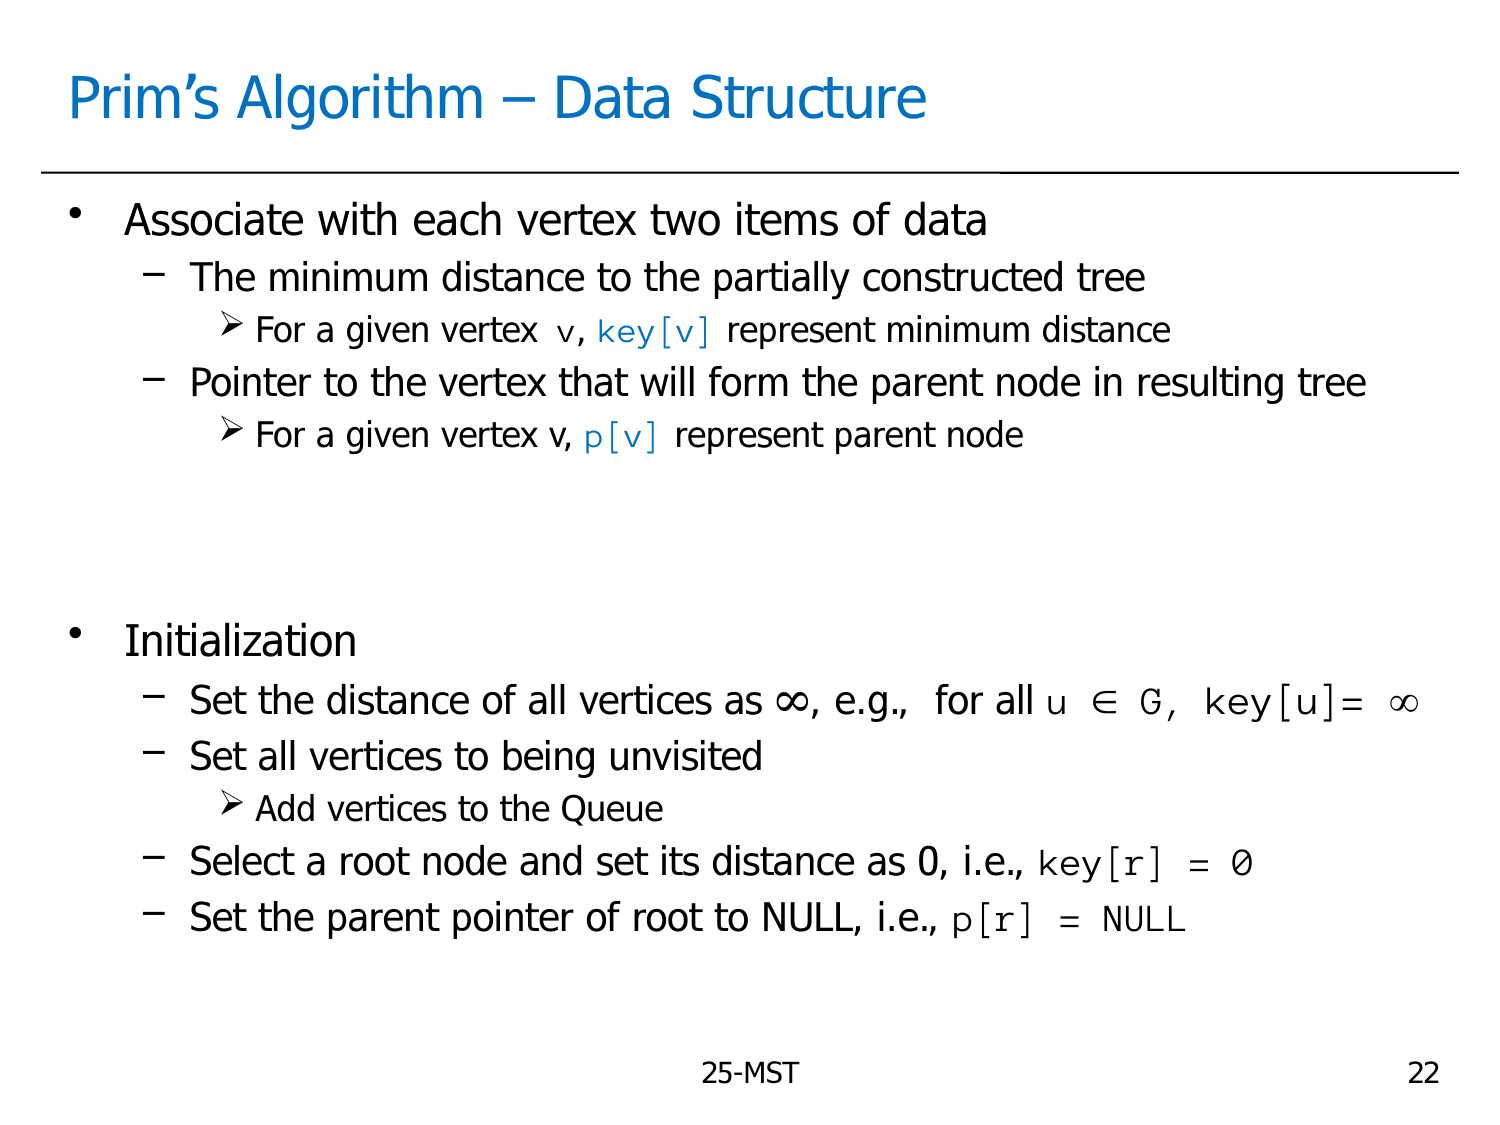

# Prim’s Algorithm – Data Structure
Associate with each vertex two items of data
The minimum distance to the partially constructed tree
For a given vertex v, key[v] represent minimum distance
Pointer to the vertex that will form the parent node in resulting tree
For a given vertex v, p[v] represent parent node

Initialization
Set the distance of all vertices as ∞, e.g.,  for all u ∈ G, key[u]= ∞
Set all vertices to being unvisited
Add vertices to the Queue
Select a root node and set its distance as 0, i.e., key[r] = 0
Set the parent pointer of root to NULL, i.e., p[r] = NULL
25-MST
22